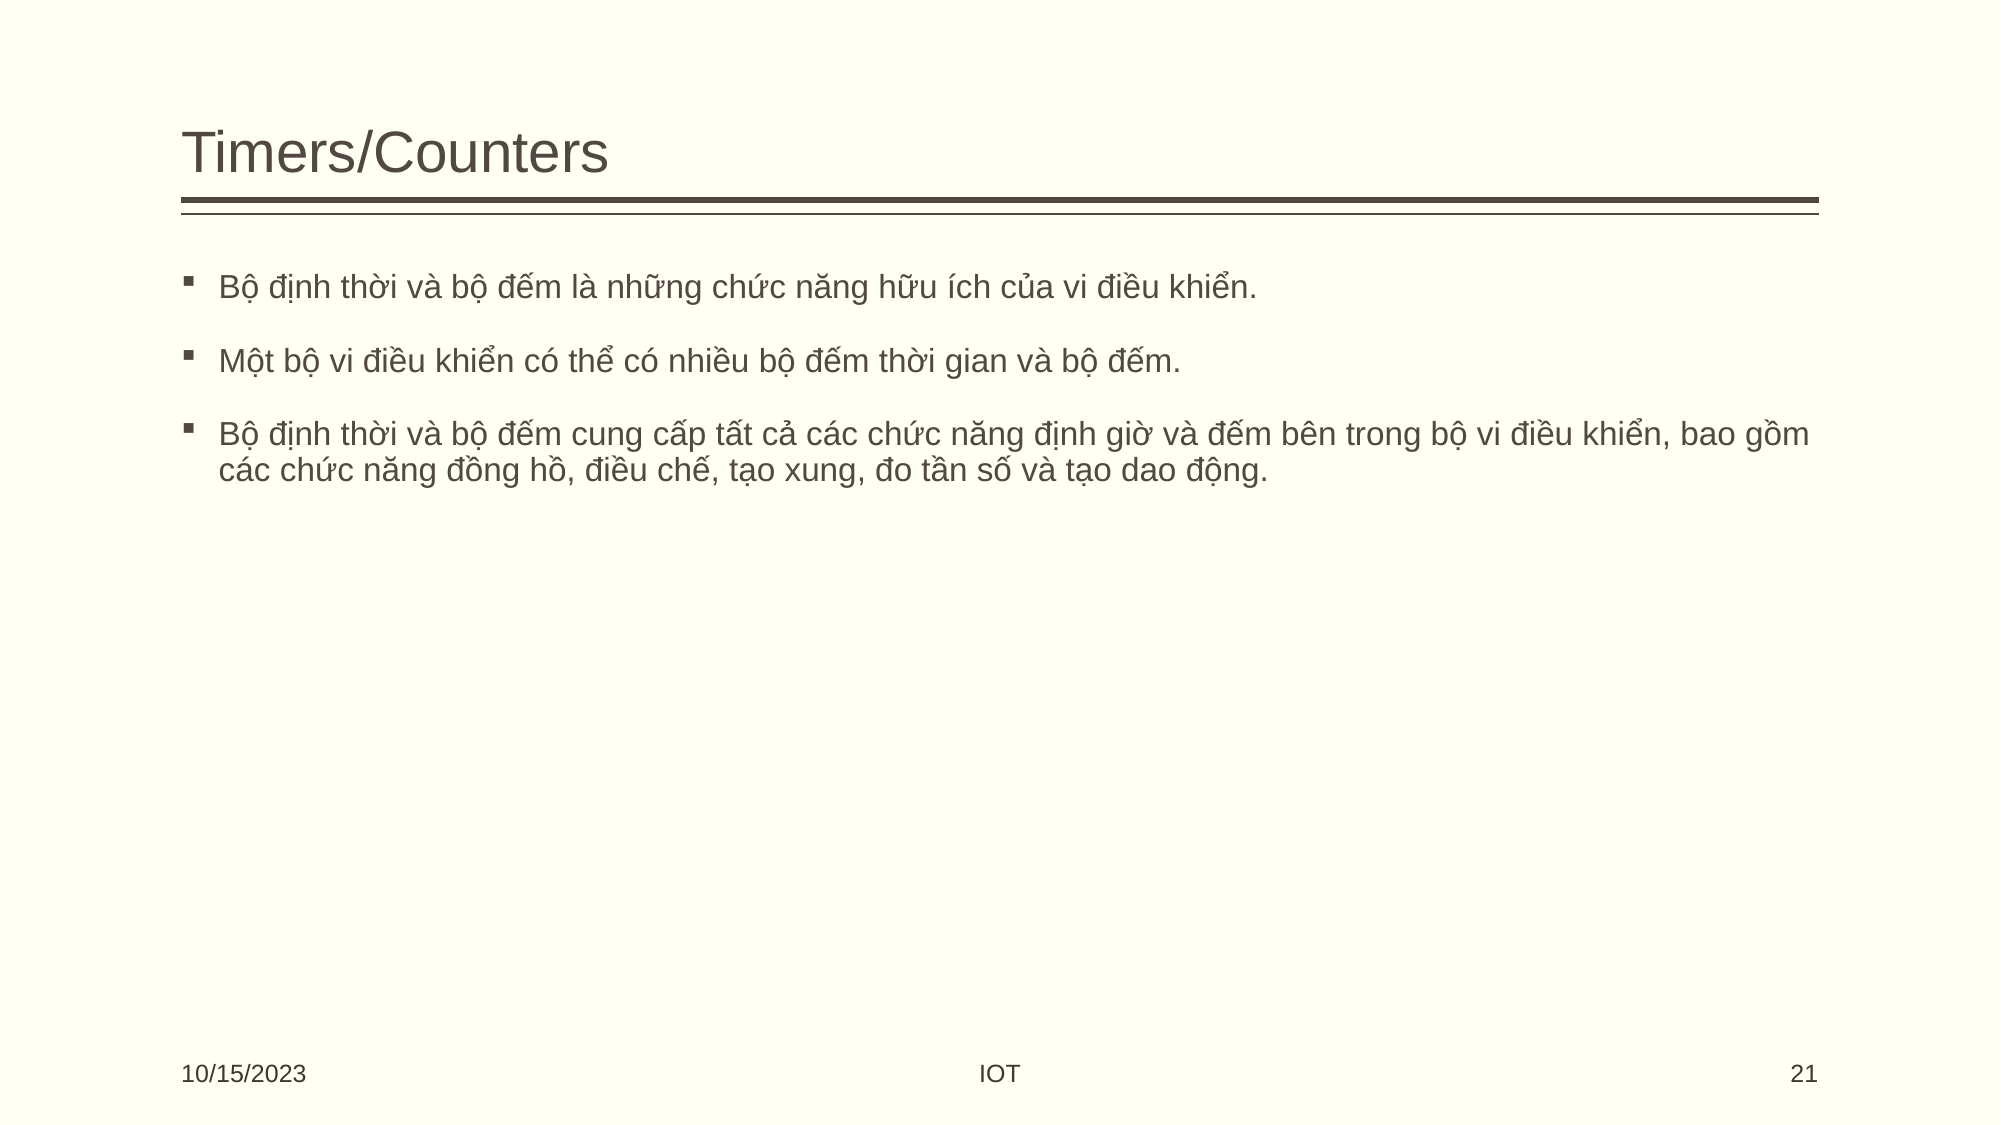

# Timers/Counters
Bộ định thời và bộ đếm là những chức năng hữu ích của vi điều khiển.
Một bộ vi điều khiển có thể có nhiều bộ đếm thời gian và bộ đếm.
Bộ định thời và bộ đếm cung cấp tất cả các chức năng định giờ và đếm bên trong bộ vi điều khiển, bao gồm các chức năng đồng hồ, điều chế, tạo xung, đo tần số và tạo dao động.
IOT
10/15/2023
21